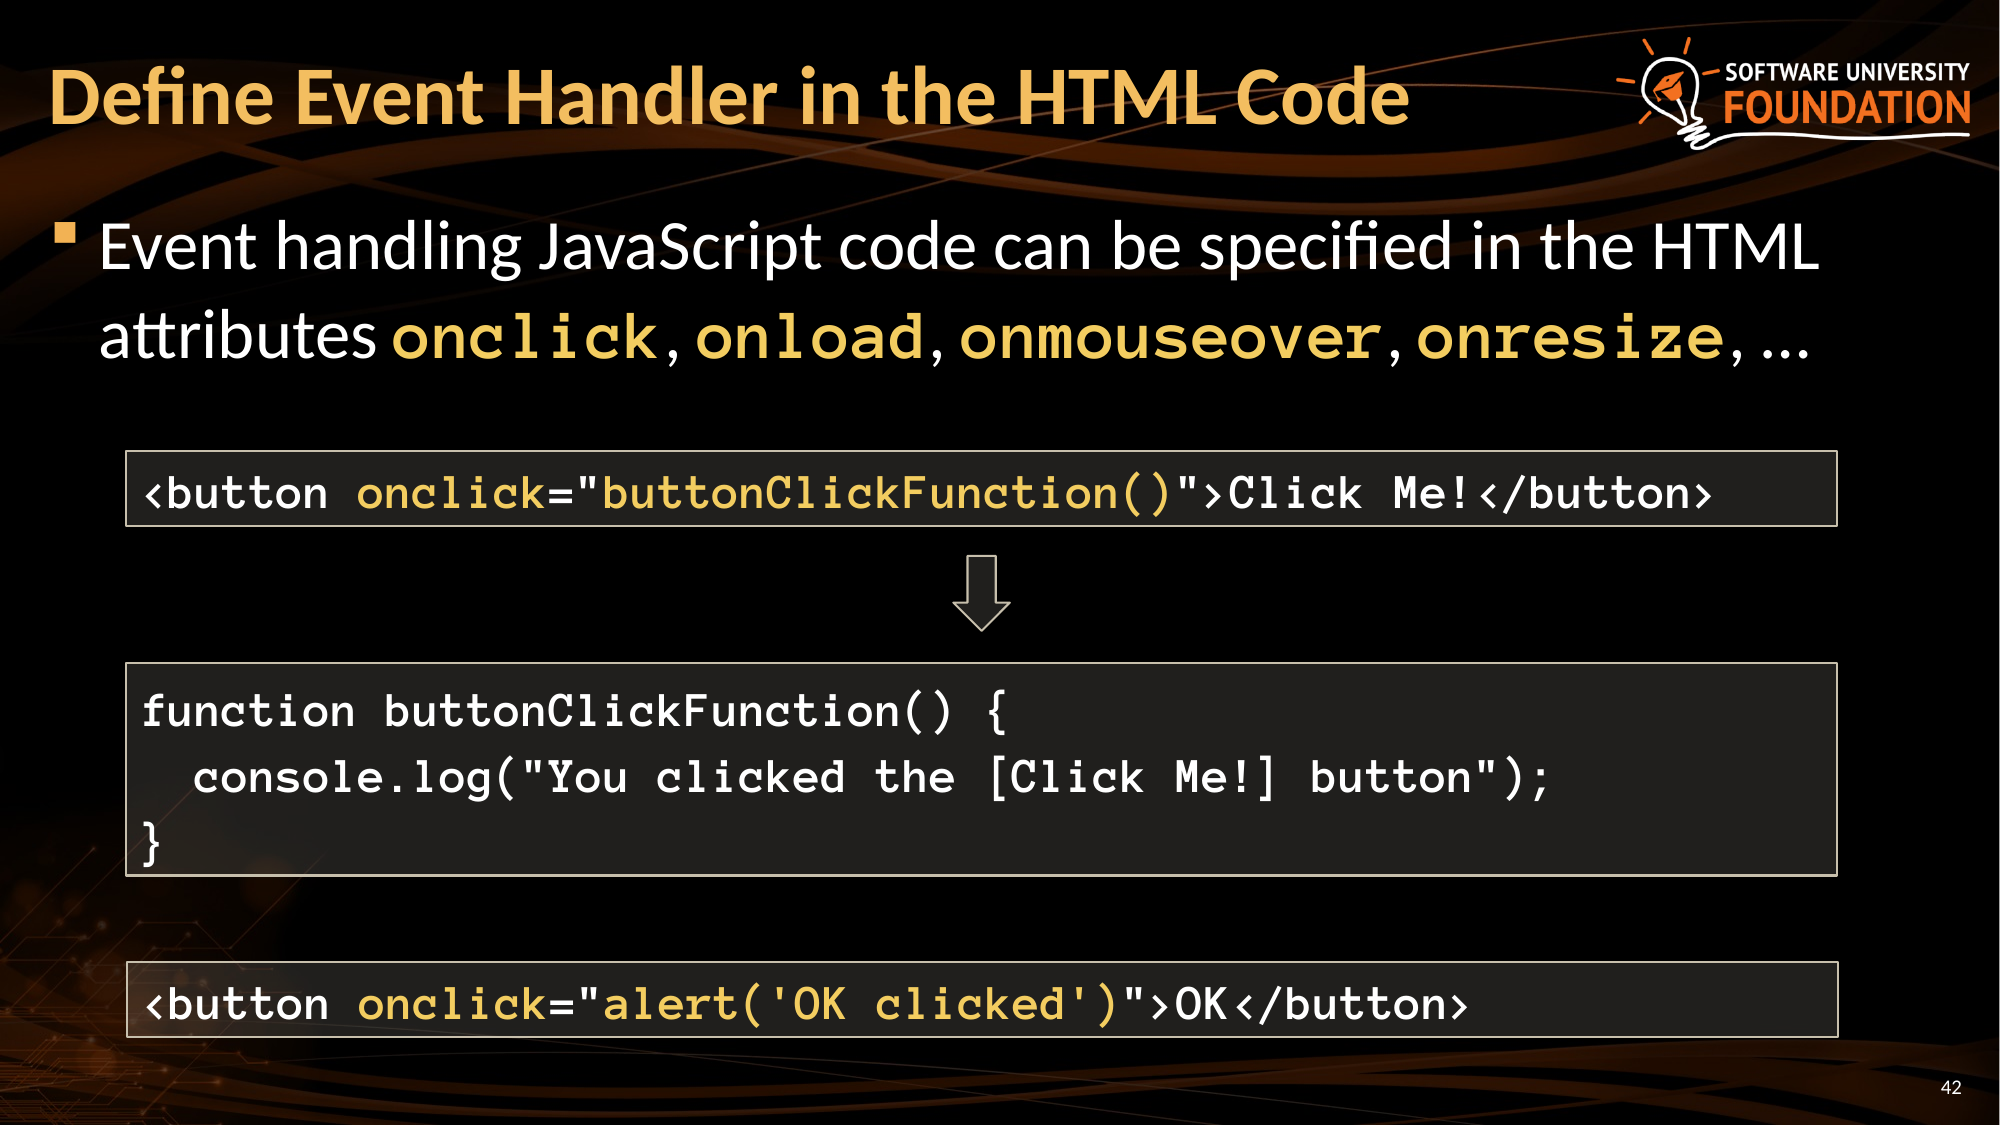

# Define Event Handler in the HTML Code
Event handling JavaScript code can be specified in the HTML attributes onclick, onload, onmouseover, onresize, …
<button onclick="buttonClickFunction()">Click Me!</button>

function buttonClickFunction() {
  console.log("You clicked the [Click Me!] button");
}
<button onclick="alert('OK clicked')">OK</button>
42